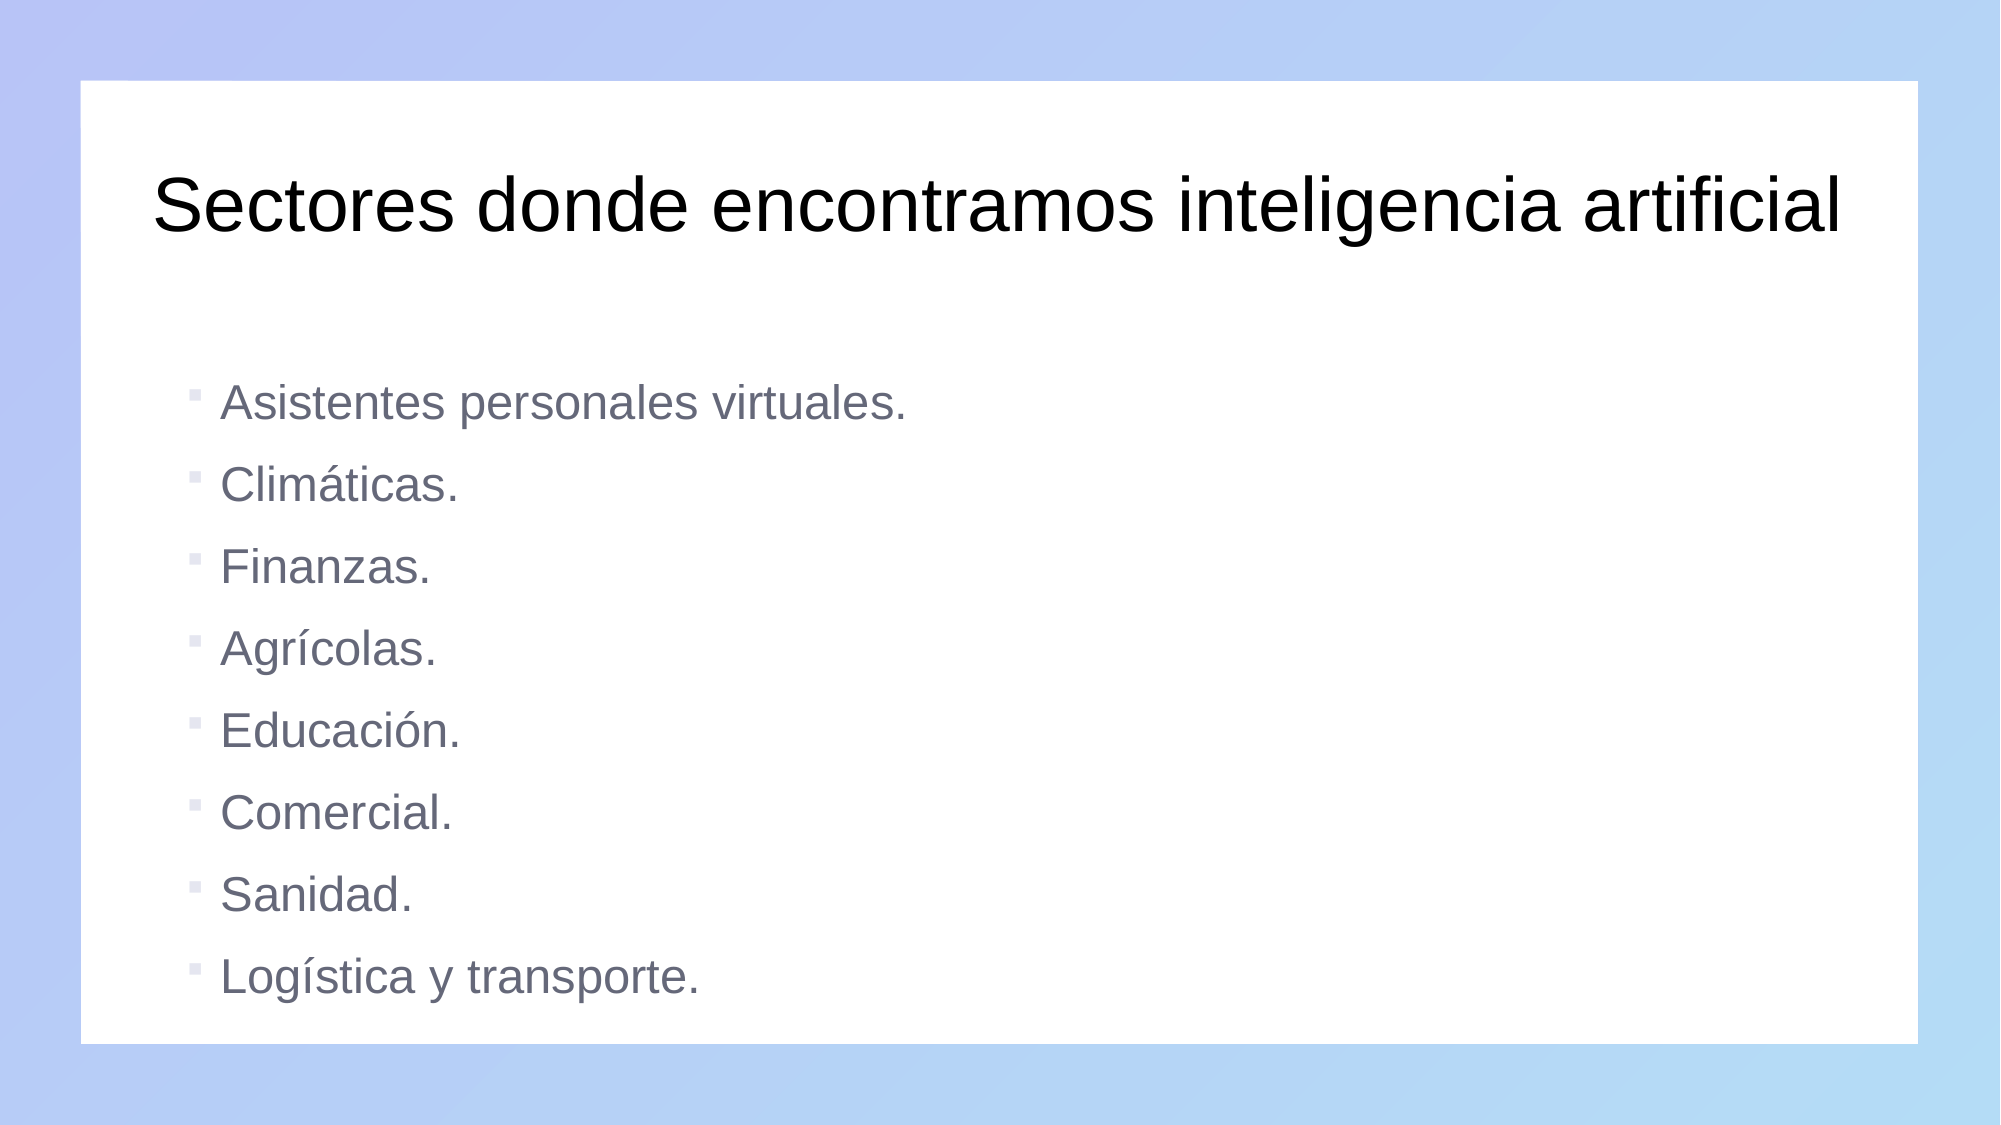

# Sectores donde encontramos inteligencia artificial
Asistentes personales virtuales.
Climáticas.
Finanzas.
Agrícolas.
Educación.
Comercial.
Sanidad.
Logística y transporte.